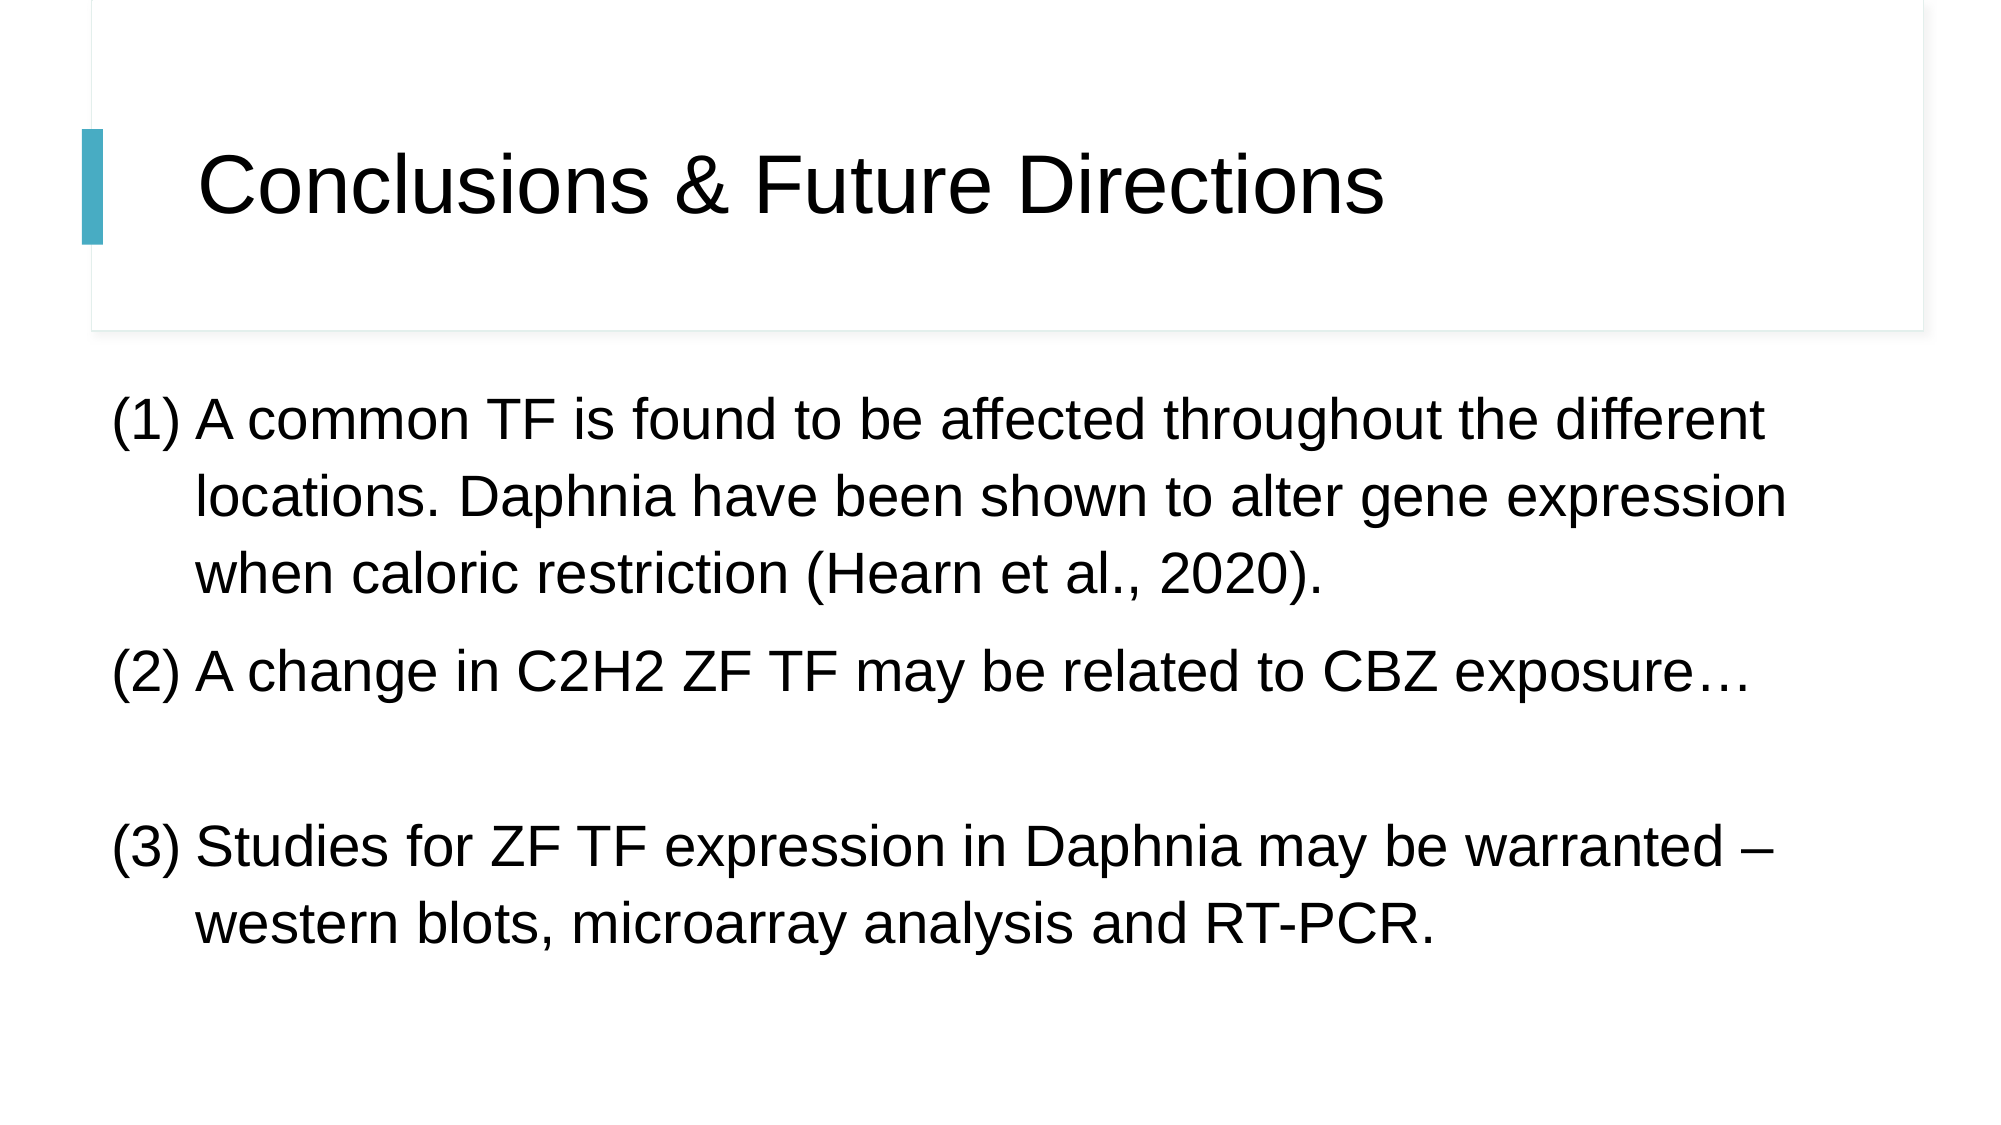

# Conclusions & Future Directions
A common TF is found to be affected throughout the different locations. Daphnia have been shown to alter gene expression when caloric restriction (Hearn et al., 2020).
A change in C2H2 ZF TF may be related to CBZ exposure…
Studies for ZF TF expression in Daphnia may be warranted – western blots, microarray analysis and RT-PCR.